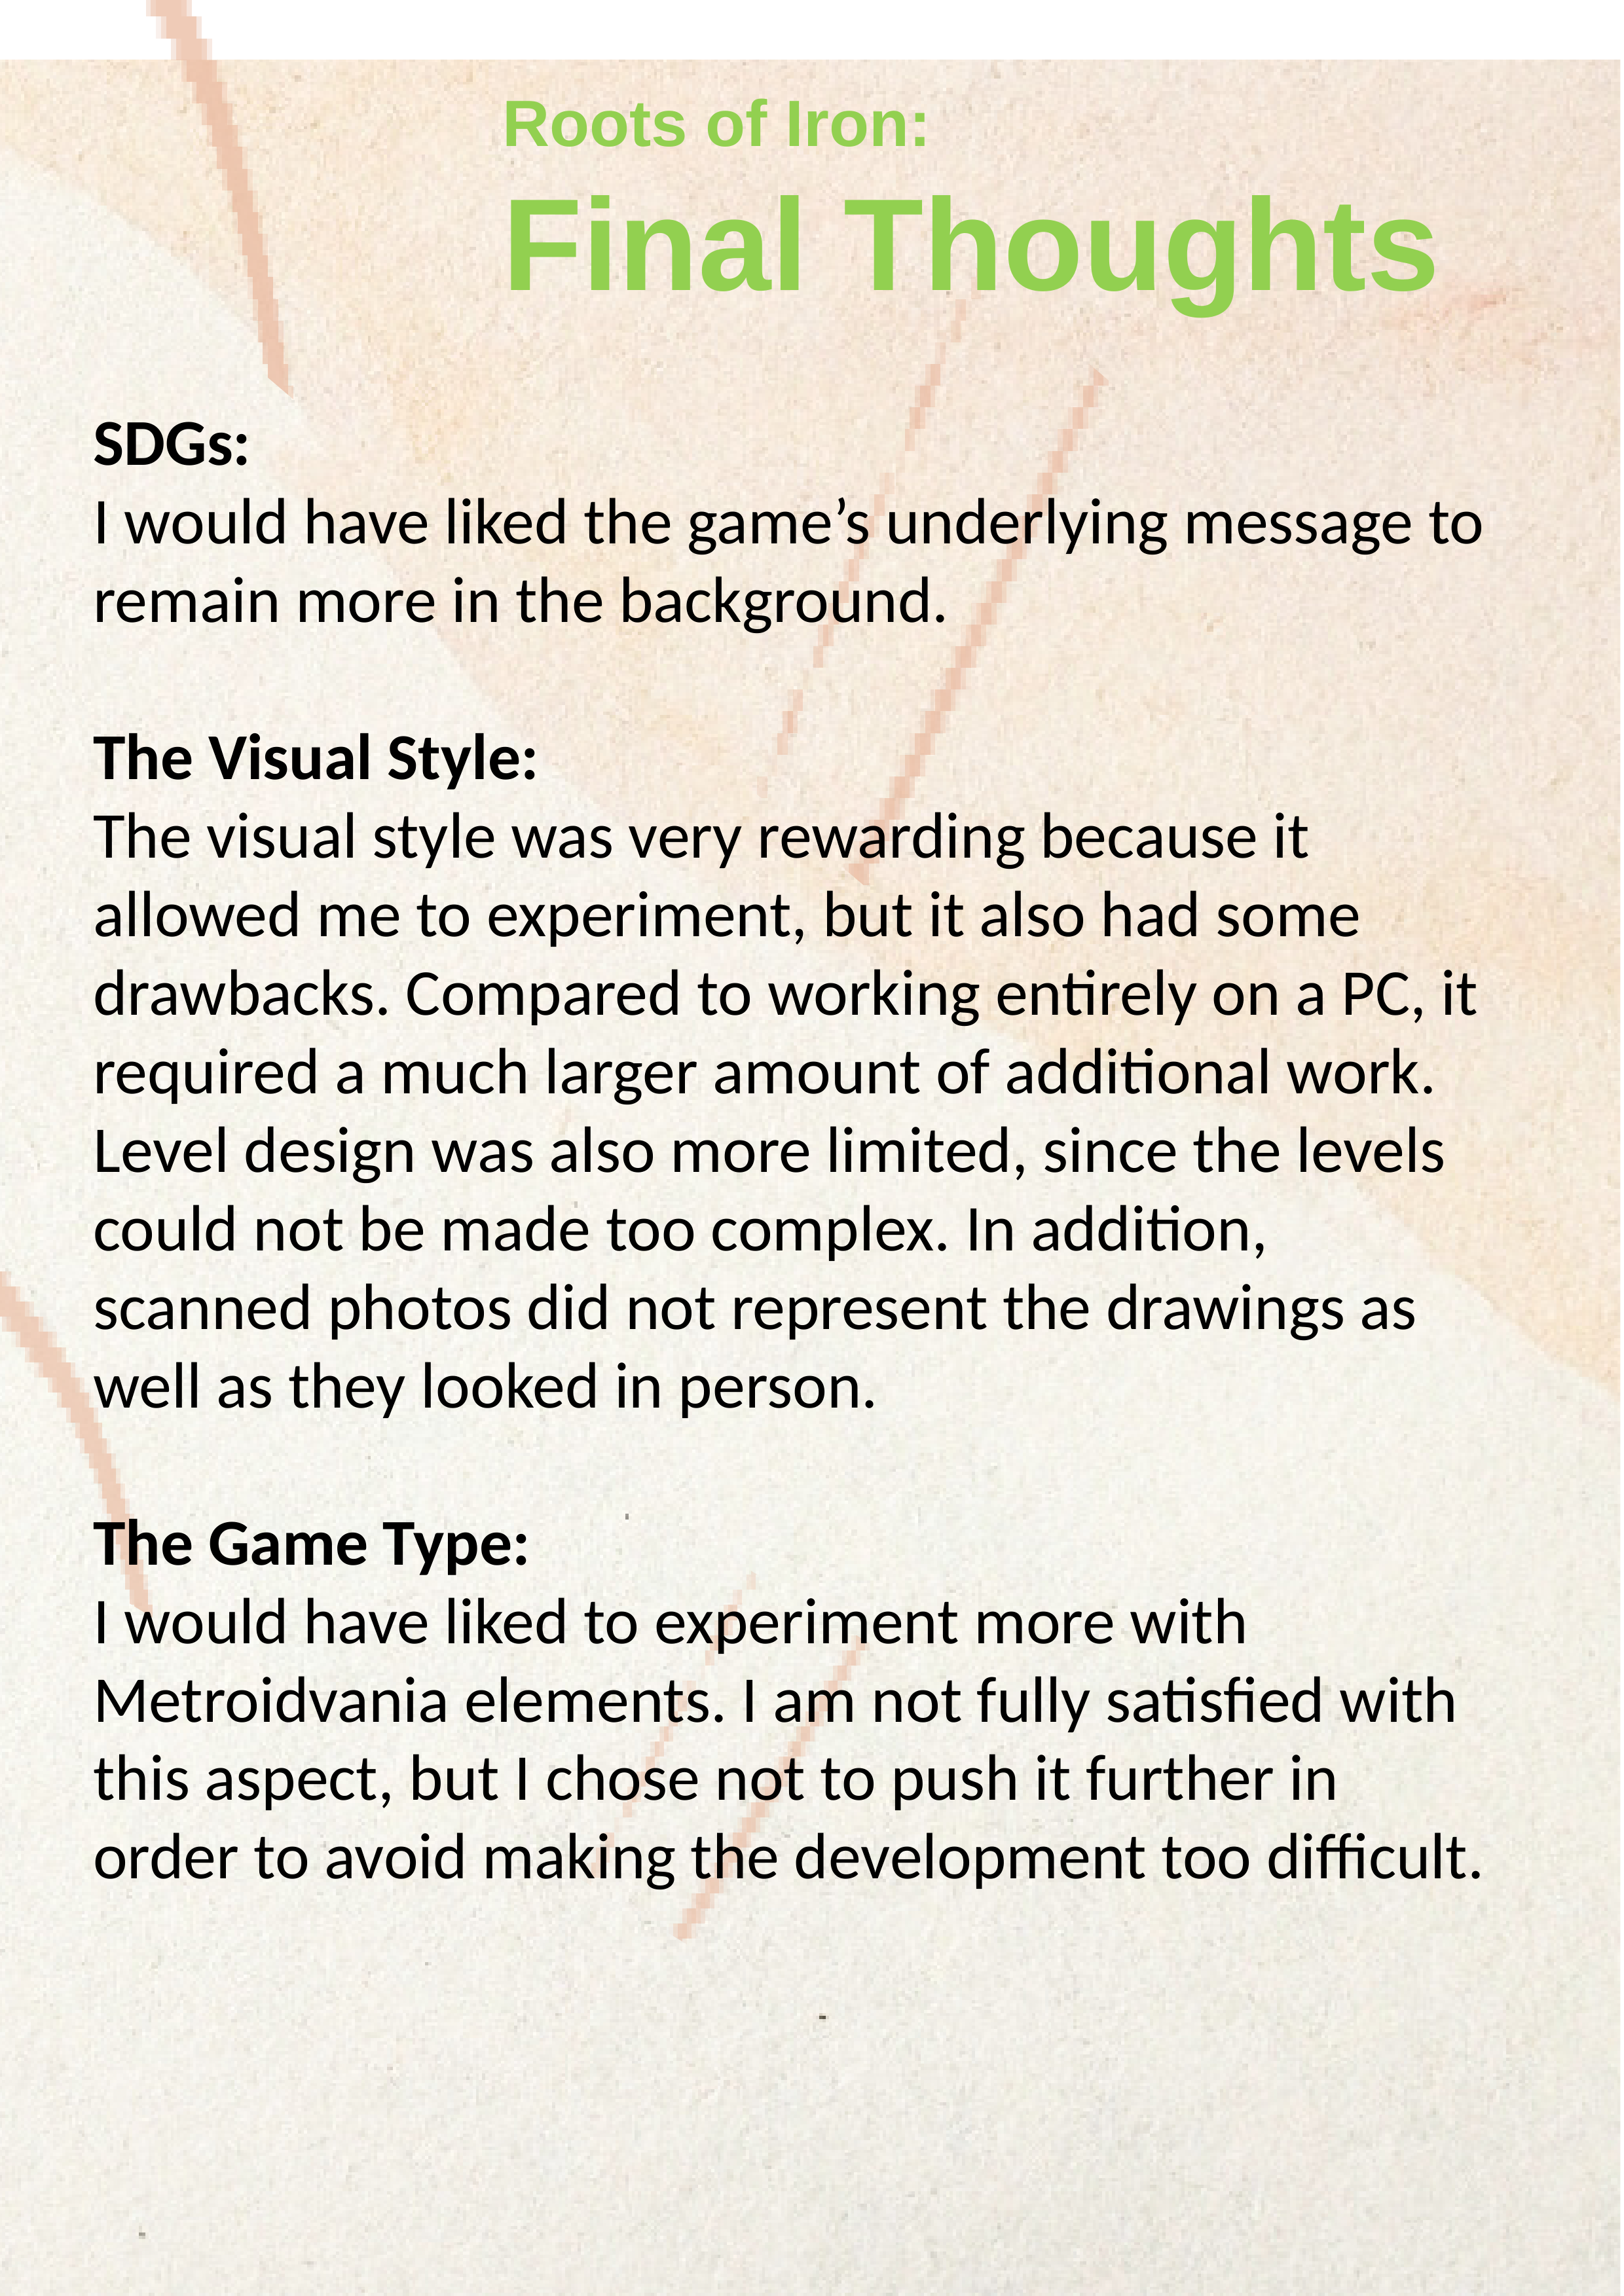

Roots of Iron:
Final Thoughts

SDGs:
I would have liked the game’s underlying message to remain more in the background.

The Visual Style:
The visual style was very rewarding because it allowed me to experiment, but it also had some drawbacks. Compared to working entirely on a PC, it required a much larger amount of additional work. Level design was also more limited, since the levels could not be made too complex. In addition, scanned photos did not represent the drawings as well as they looked in person.

The Game Type:
I would have liked to experiment more with Metroidvania elements. I am not fully satisfied with this aspect, but I chose not to push it further in order to avoid making the development too difficult.